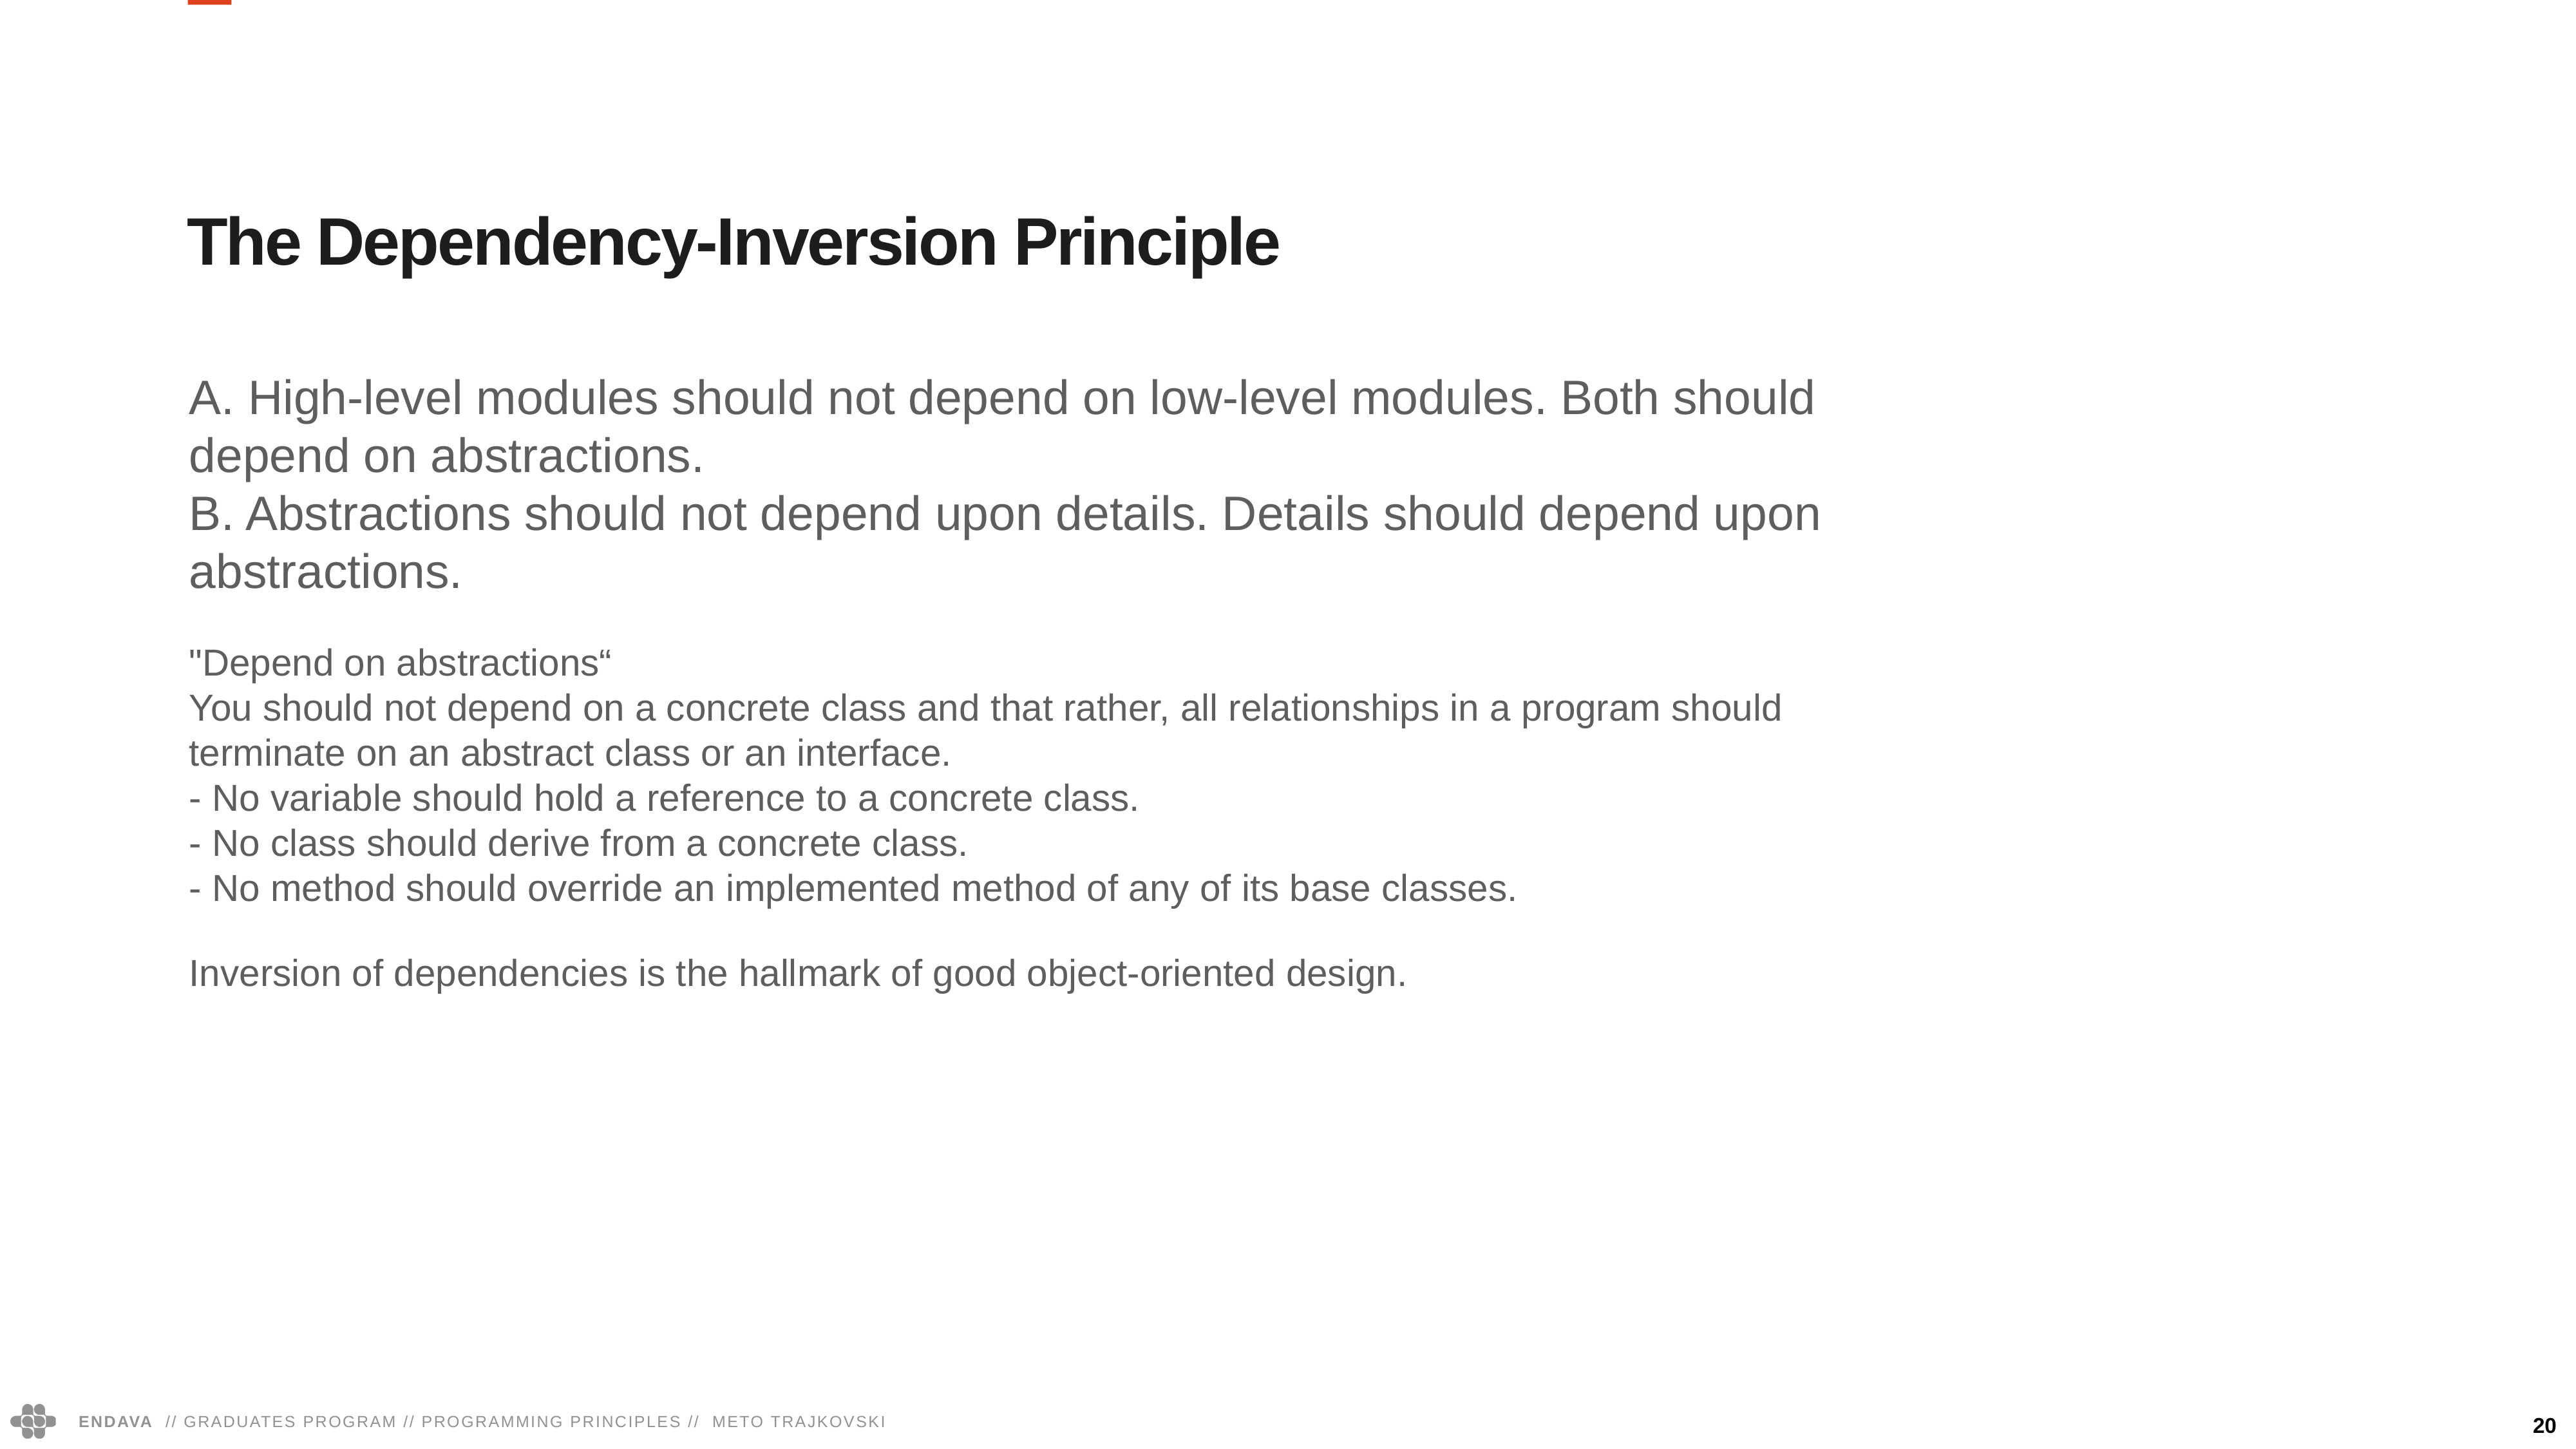

The Dependency-Inversion Principle
A. High-level modules should not depend on low-level modules. Both should depend on abstractions.
B. Abstractions should not depend upon details. Details should depend upon abstractions.
"Depend on abstractions“
You should not depend on a concrete class and that rather, all relationships in a program should terminate on an abstract class or an interface.
- No variable should hold a reference to a concrete class.
- No class should derive from a concrete class.
- No method should override an implemented method of any of its base classes.
Inversion of dependencies is the hallmark of good object-oriented design.
20